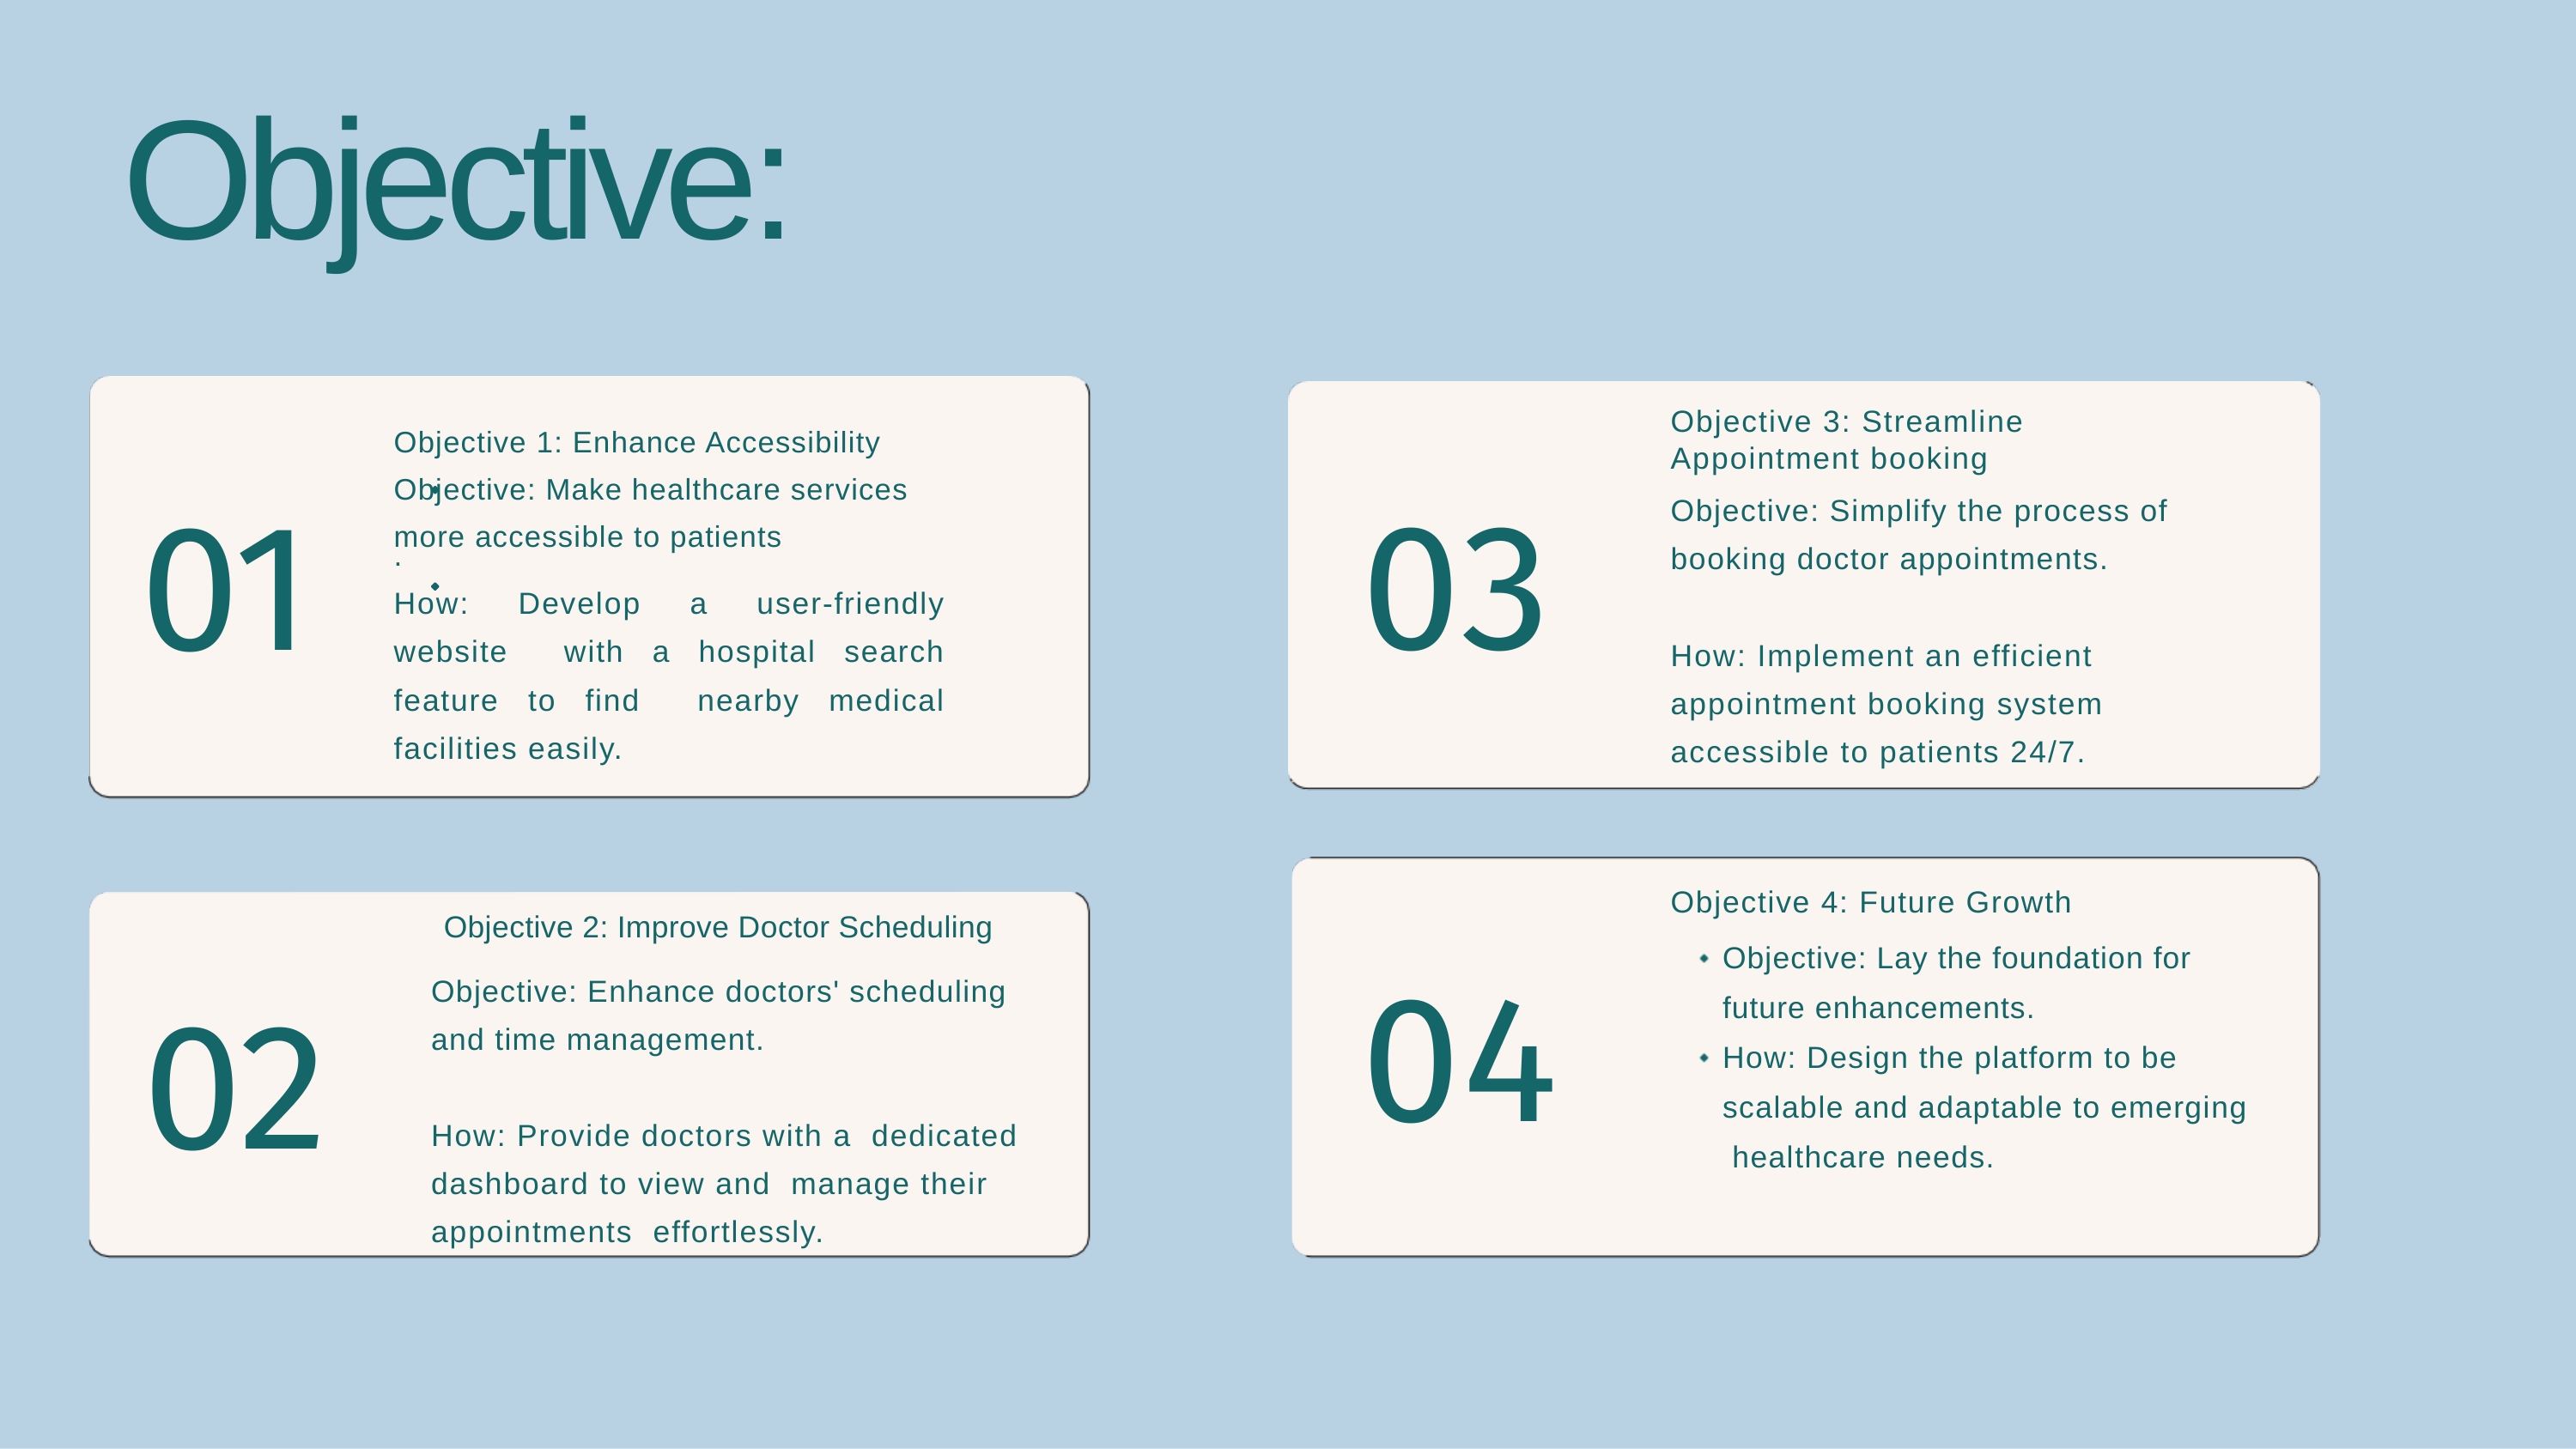

Objective:

Objective 3: Streamline Appointment booking
Objective 1: Enhance Accessibility  Objective: Make healthcare services more accessible to patients
03
01
Objective: Simplify the process of  booking doctor appointments.

How: Implement an efficient  appointment booking system  accessible to patients 24/7.

.
How: Develop a user-friendly website  with a hospital search feature to find  nearby medical facilities easily.

Objective 4: Future Growth

Objective 2: Improve Doctor Scheduling
Objective: Lay the foundation for  future enhancements.
How: Design the platform to be  scalable and adaptable to emerging  healthcare needs.
04
Objective: Enhance doctors' scheduling  and time management.

How: Provide doctors with a  dedicated dashboard to view and  manage their appointments  effortlessly.
02